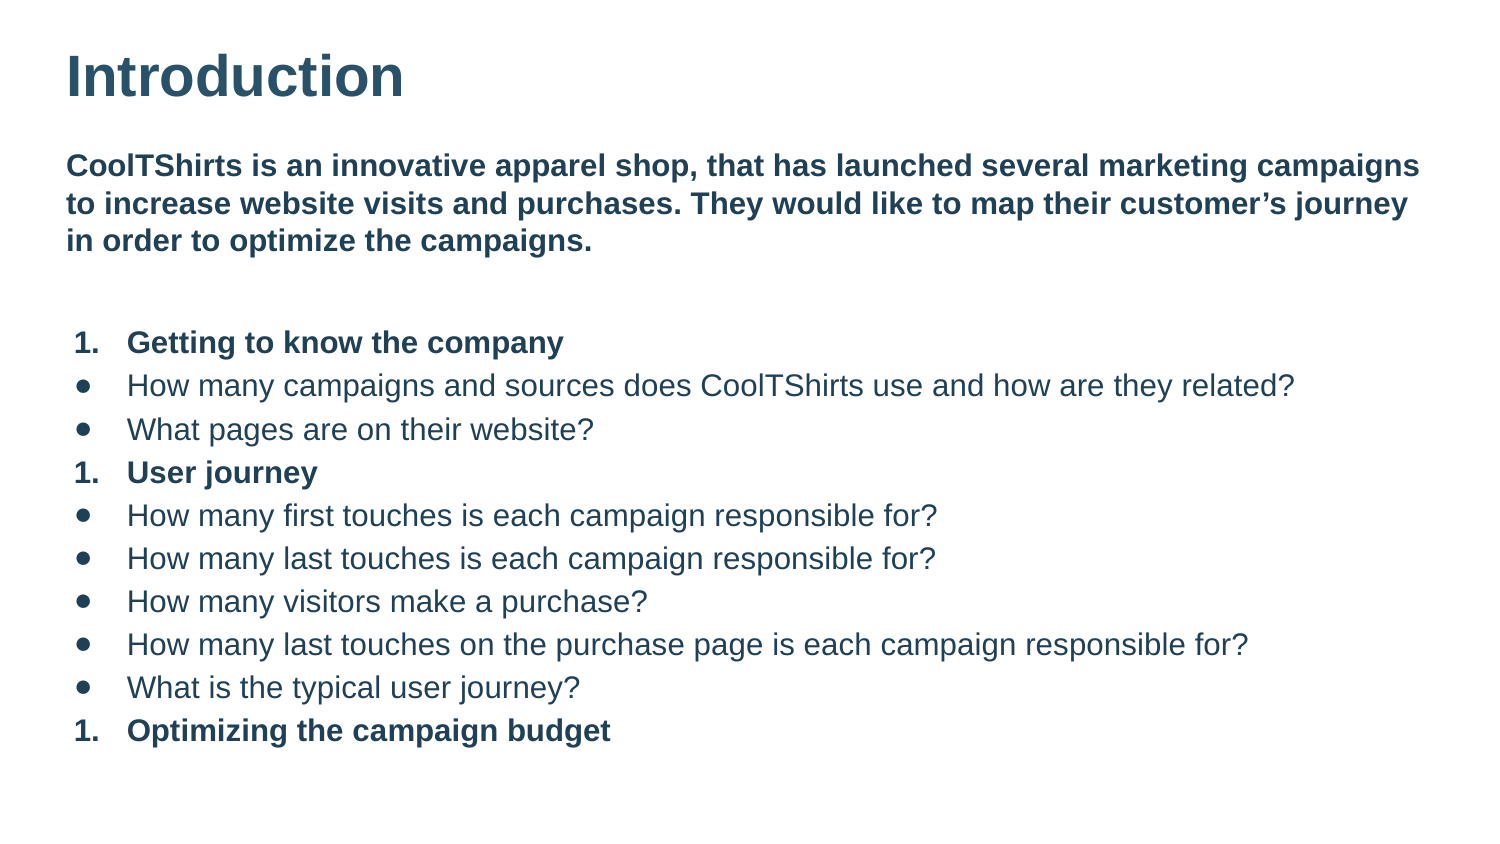

# Introduction

CoolTShirts is an innovative apparel shop, that has launched several marketing campaigns to increase website visits and purchases. They would like to map their customer’s journey in order to optimize the campaigns.
Getting to know the company
How many campaigns and sources does CoolTShirts use and how are they related?
What pages are on their website?
User journey
How many first touches is each campaign responsible for?
How many last touches is each campaign responsible for?
How many visitors make a purchase?
How many last touches on the purchase page is each campaign responsible for?
What is the typical user journey?
Optimizing the campaign budget